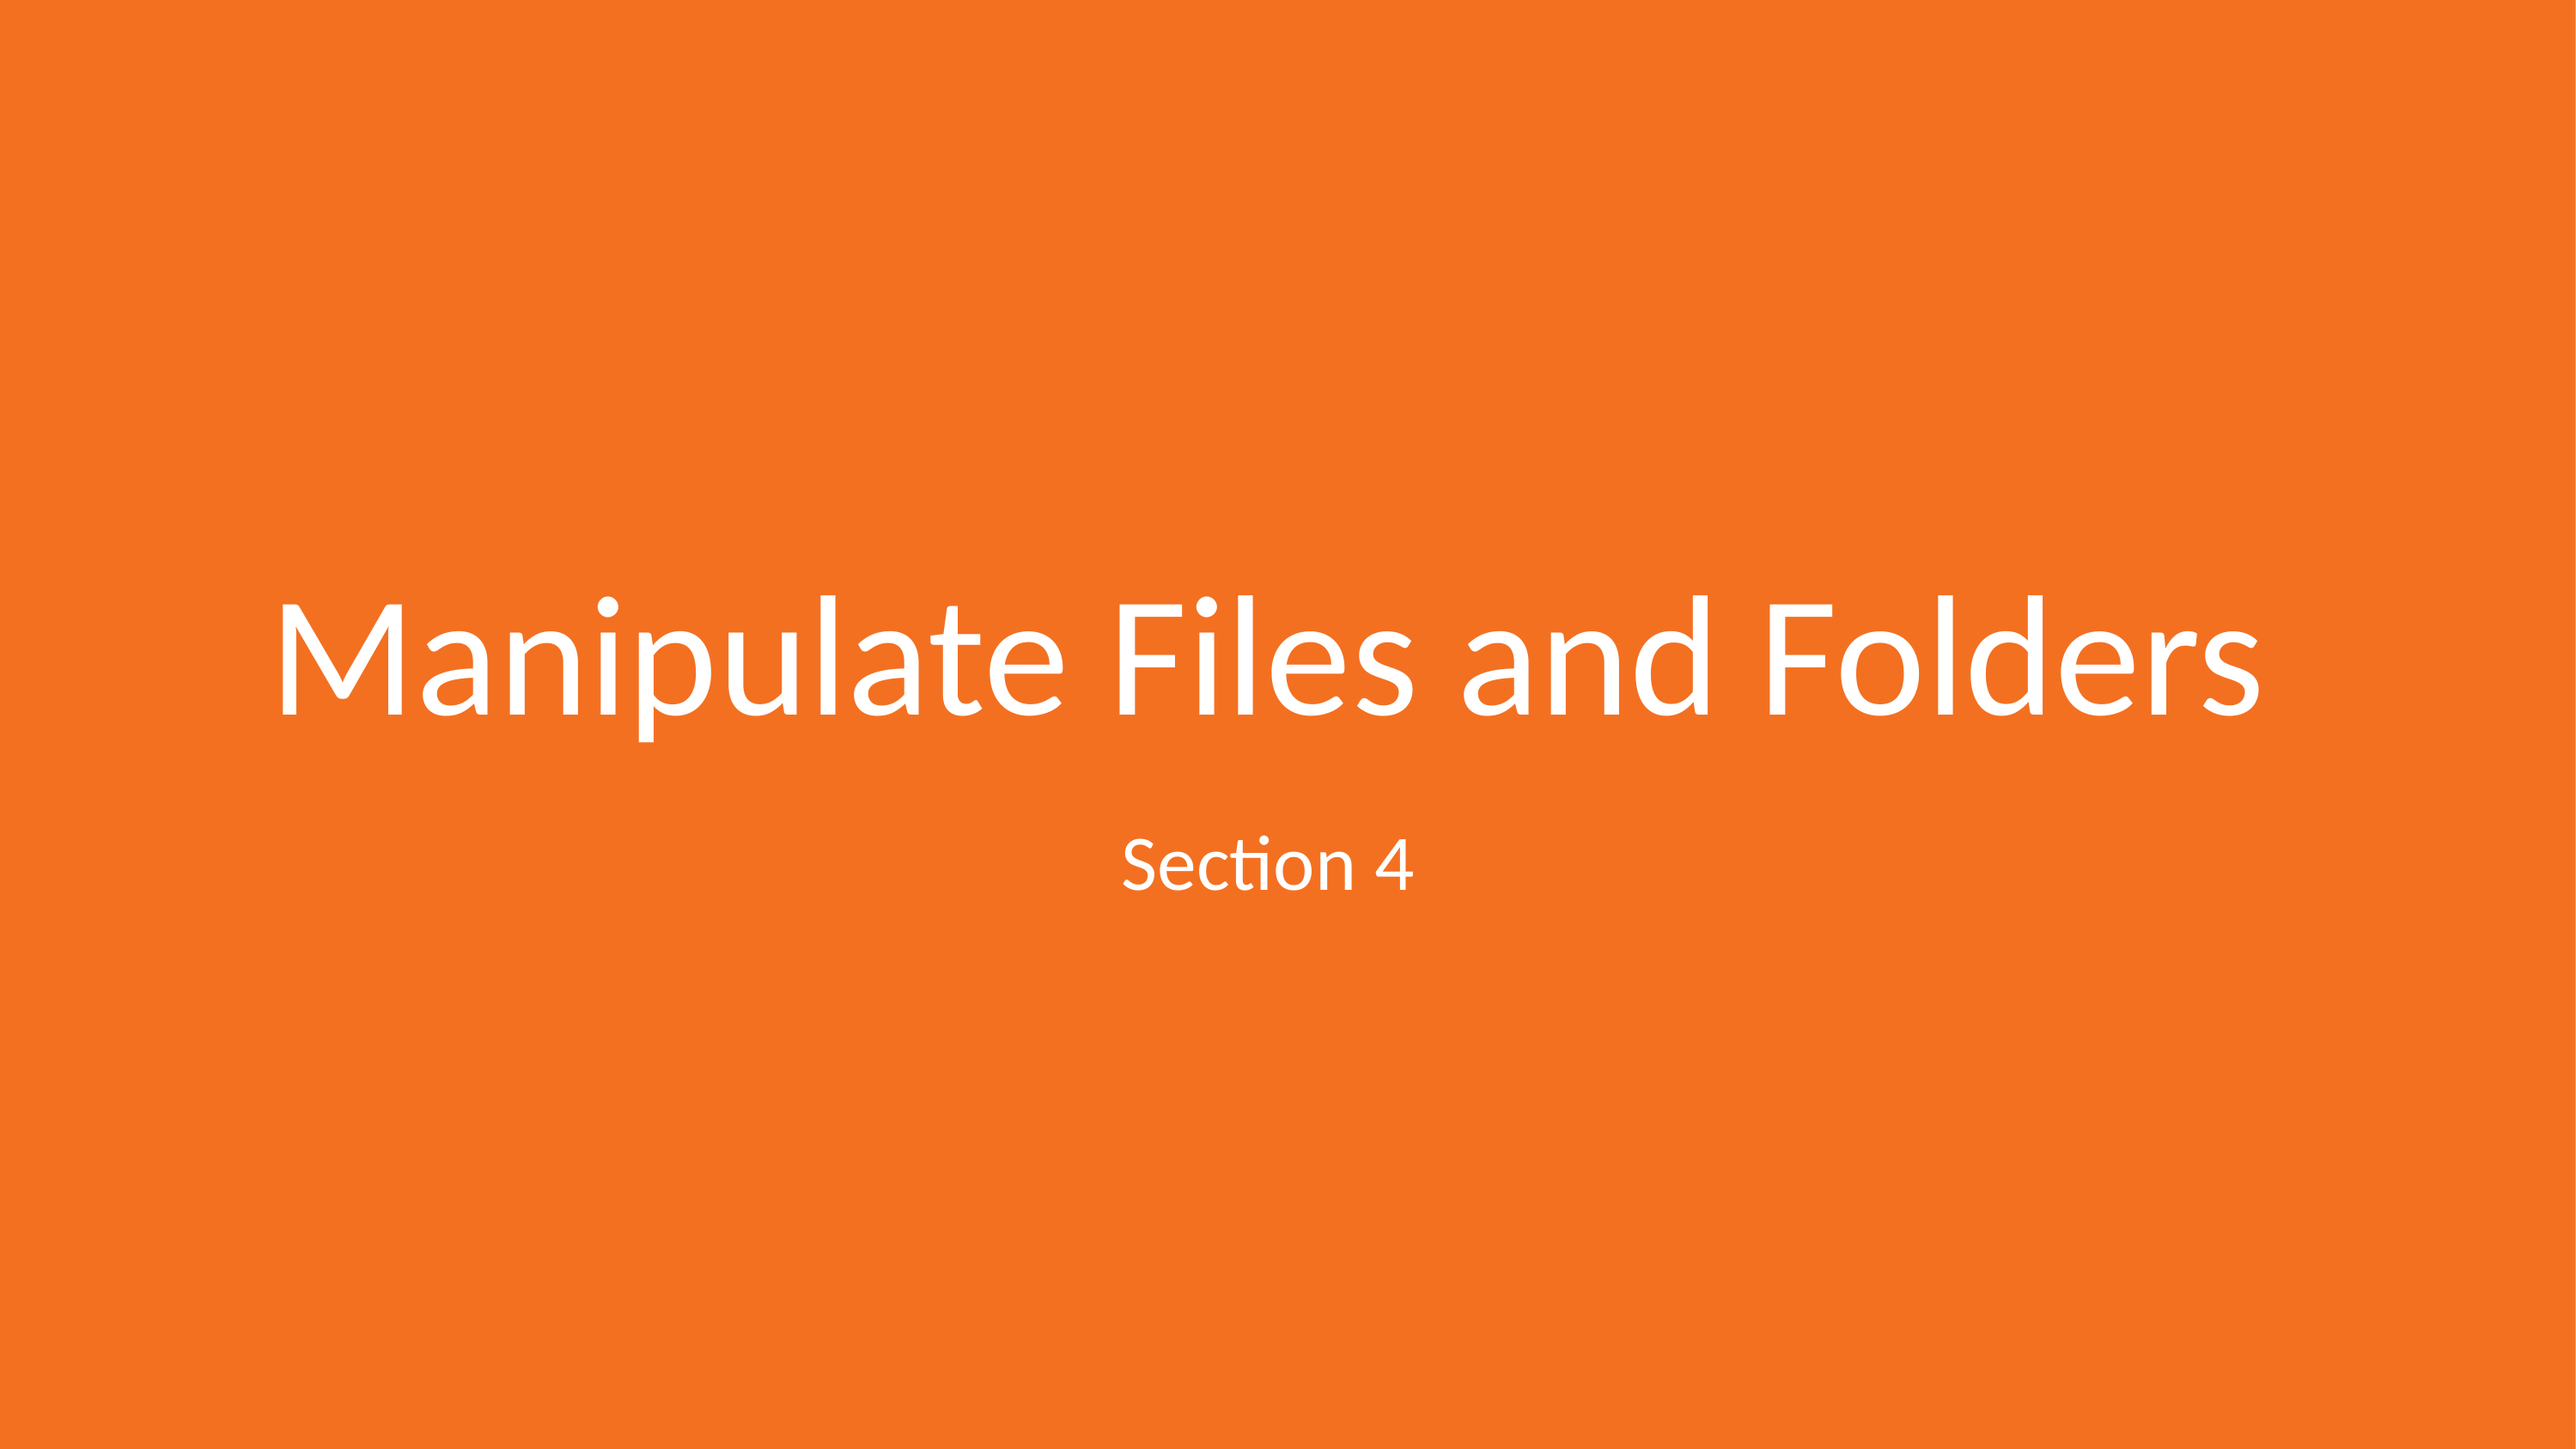

# Manipulate Files and Folders
Section 4